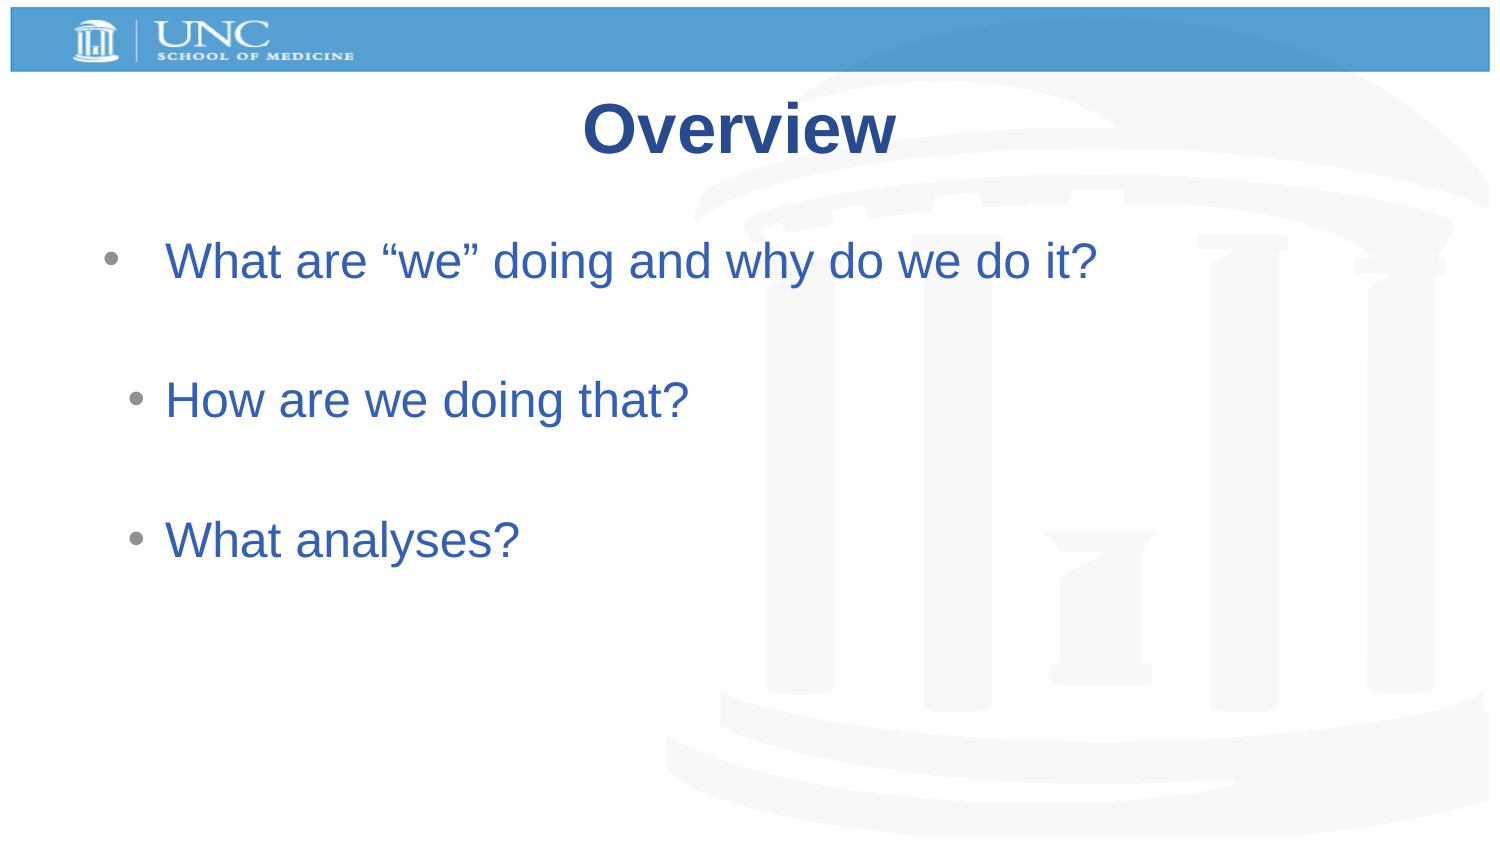

# Overview

What are “we” doing and why do we do it?

How are we doing that?

What analyses?